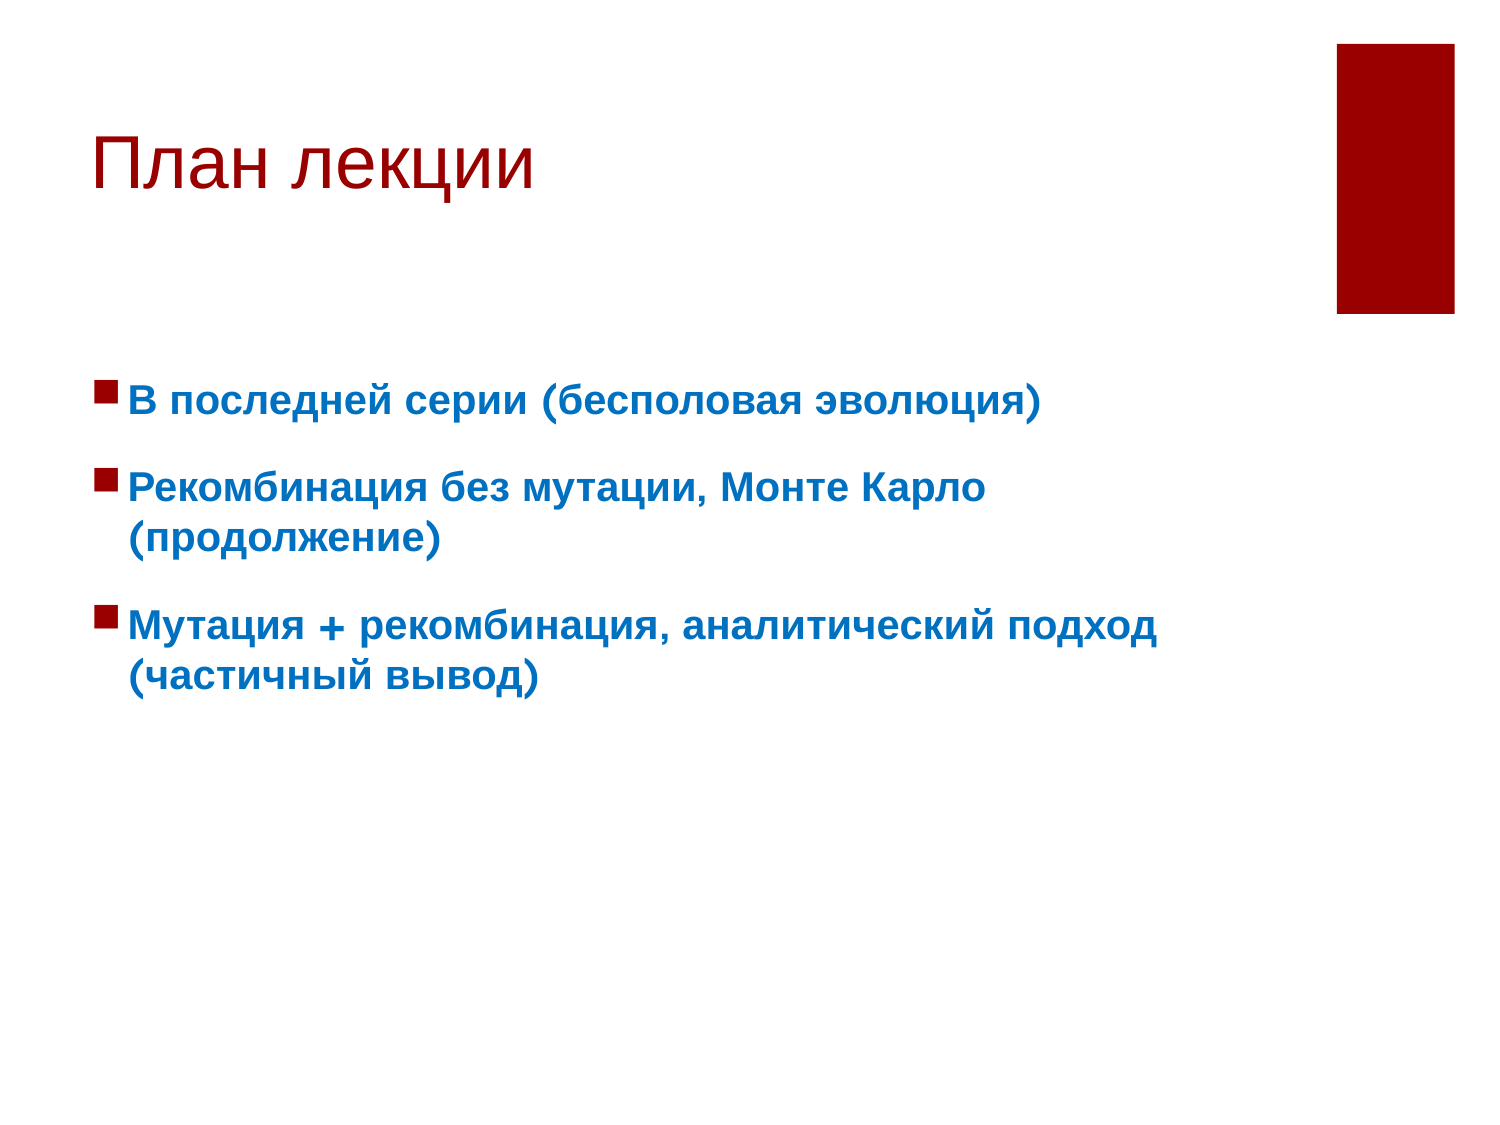

# План лекции
В последней серии (бесполовая эволюция)
Рекомбинация без мутации, Монте Карло (продолжение)
Мутация + рекомбинация, аналитический подход (частичный вывод)